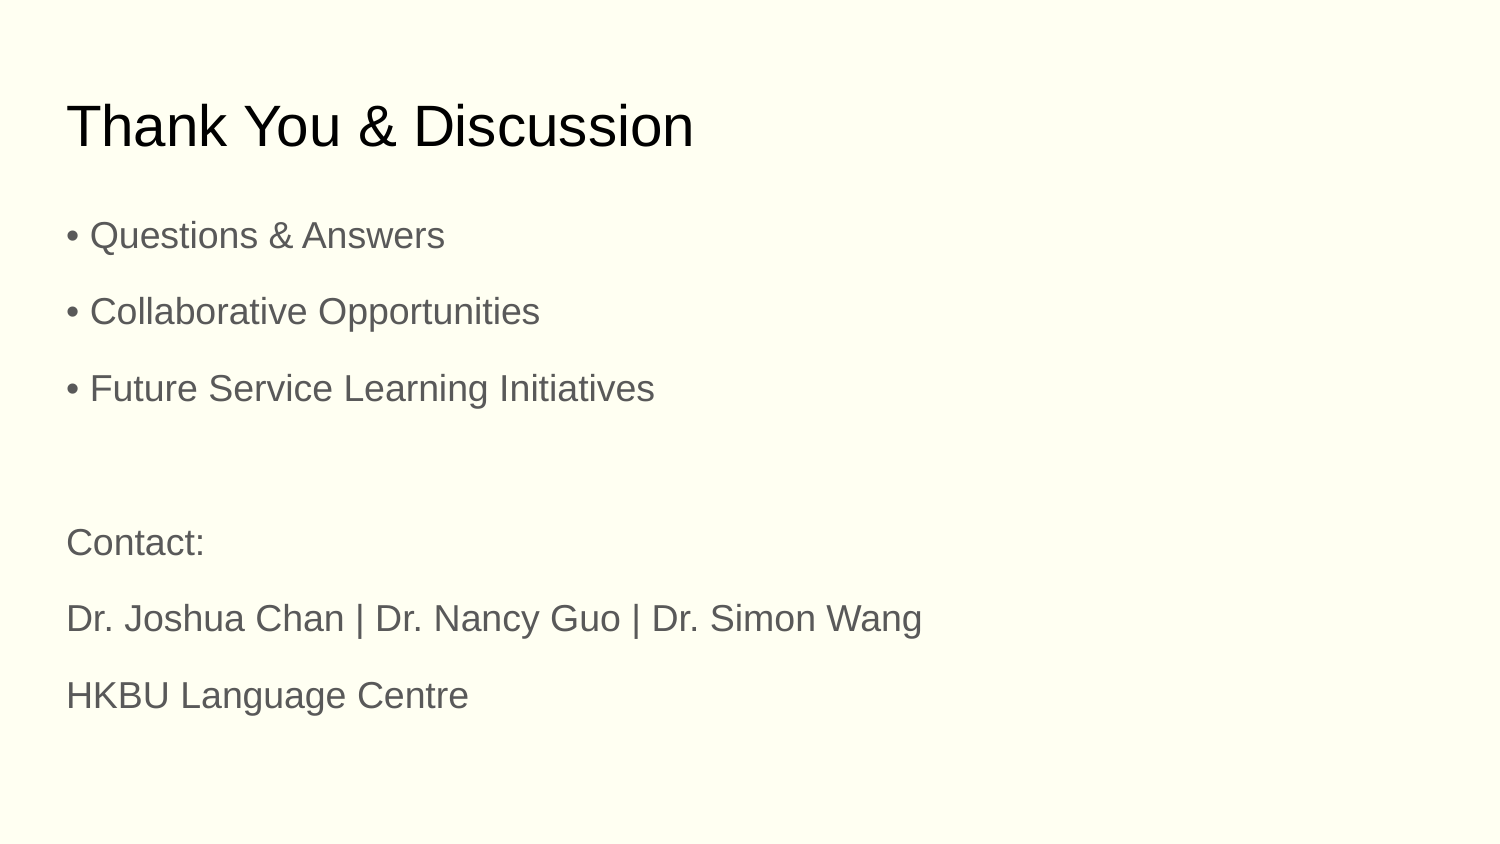

# Thank You & Discussion
• Questions & Answers
• Collaborative Opportunities
• Future Service Learning Initiatives

Contact:
Dr. Joshua Chan | Dr. Nancy Guo | Dr. Simon Wang
HKBU Language Centre